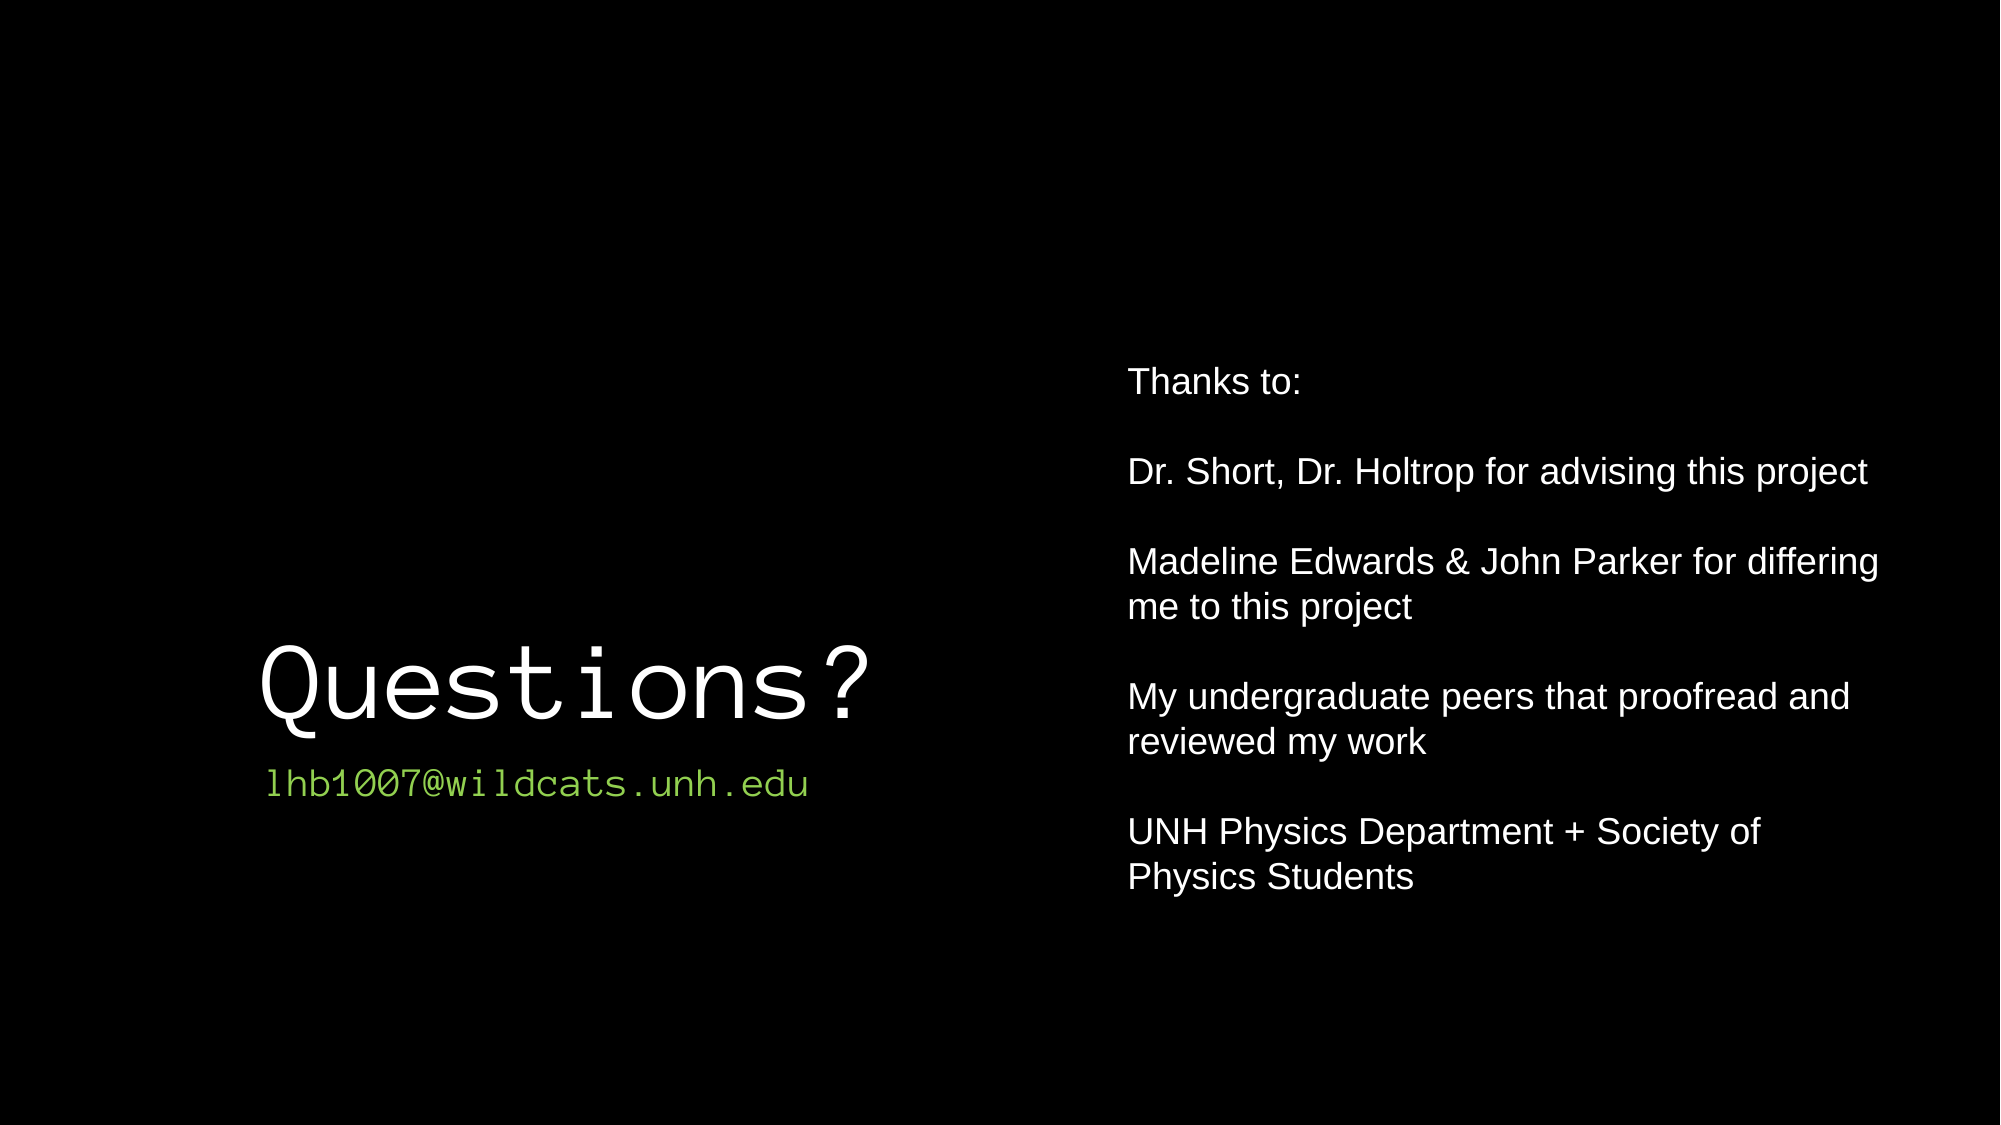

# Questions?
Thanks to:

Dr. Short, Dr. Holtrop for advising this project

Madeline Edwards & John Parker for differing me to this project

My undergraduate peers that proofread and reviewed my work

UNH Physics Department + Society of Physics Students
lhb1007@wildcats.unh.edu